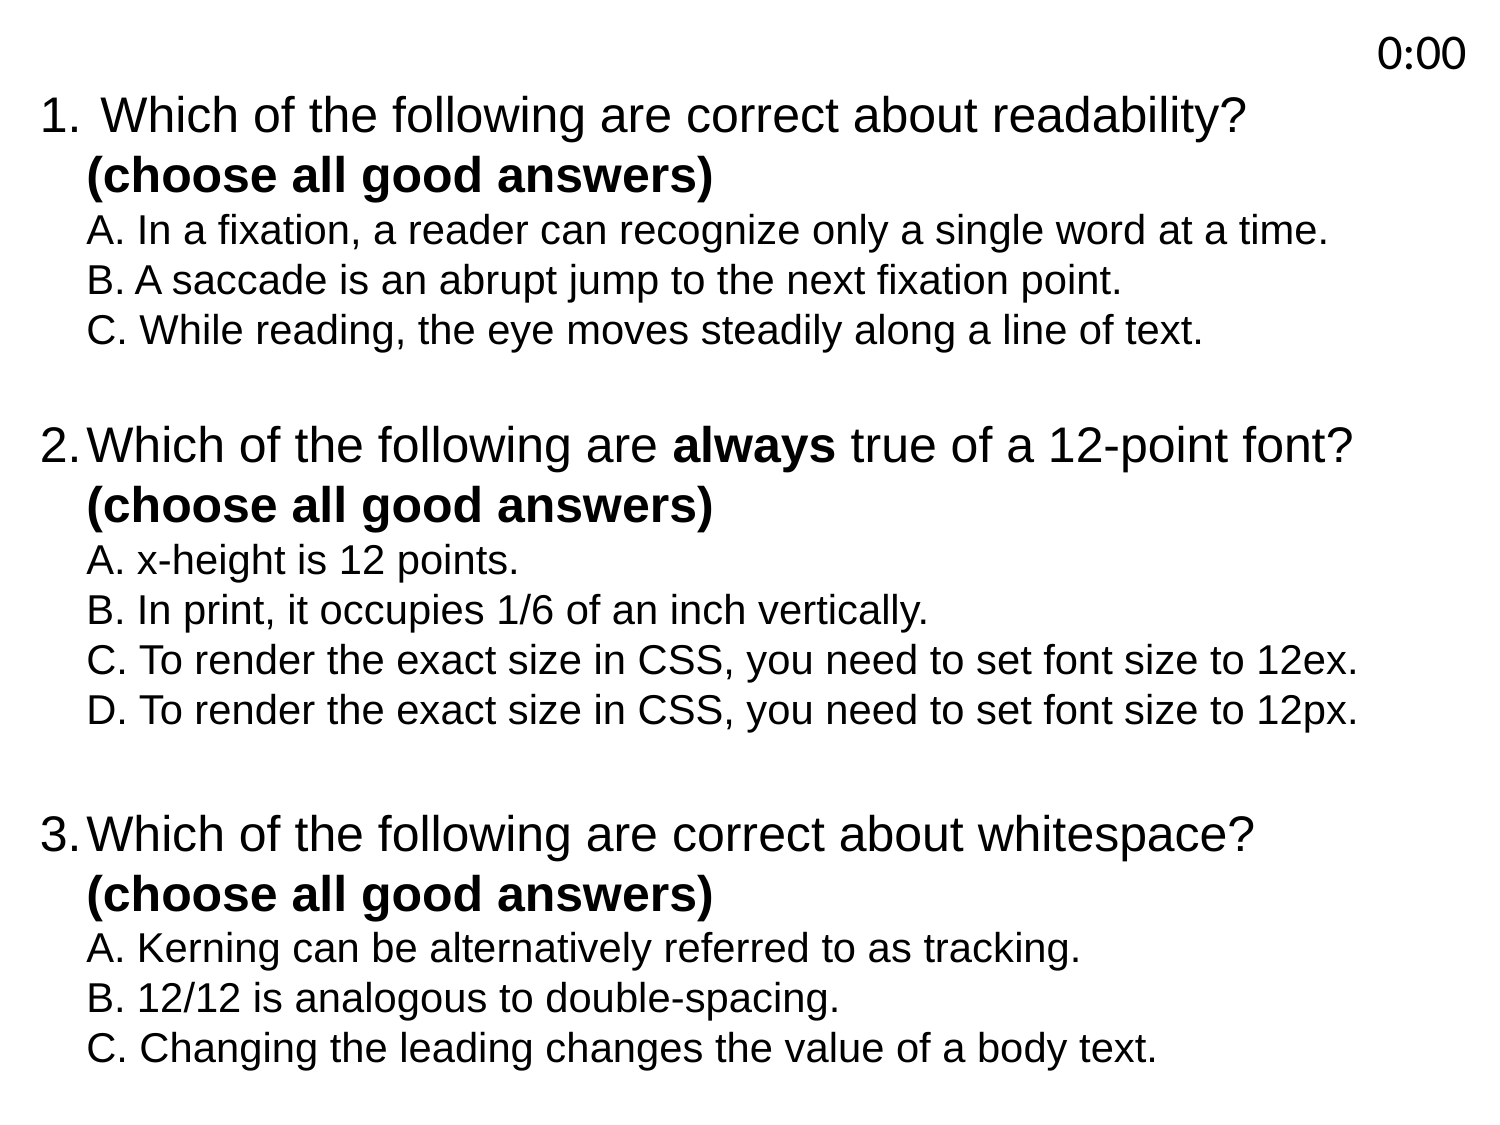

0:04
  0:09
  0:08
  0:07
  0:05
  0:03
  0:02
  0:01
  0:00
0:14
3:00
2:30
2:00
1:45
1:30
1:15
1:00
0:45
0:30
0:20
0:19
0:18
0:17
0:16
0:15
0:13
0:12
0:11
0:10
0:06
 Which of the following are correct about readability?
(choose all good answers)
A. In a fixation, a reader can recognize only a single word at a time.
B. A saccade is an abrupt jump to the next fixation point.
C. While reading, the eye moves steadily along a line of text.
Which of the following are always true of a 12-point font?
(choose all good answers)
A. x-height is 12 points.
B. In print, it occupies 1/6 of an inch vertically.
C. To render the exact size in CSS, you need to set font size to 12ex.
D. To render the exact size in CSS, you need to set font size to 12px.

Which of the following are correct about whitespace?
(choose all good answers)
A. Kerning can be alternatively referred to as tracking.
B. 12/12 is analogous to double-spacing.
C. Changing the leading changes the value of a body text.